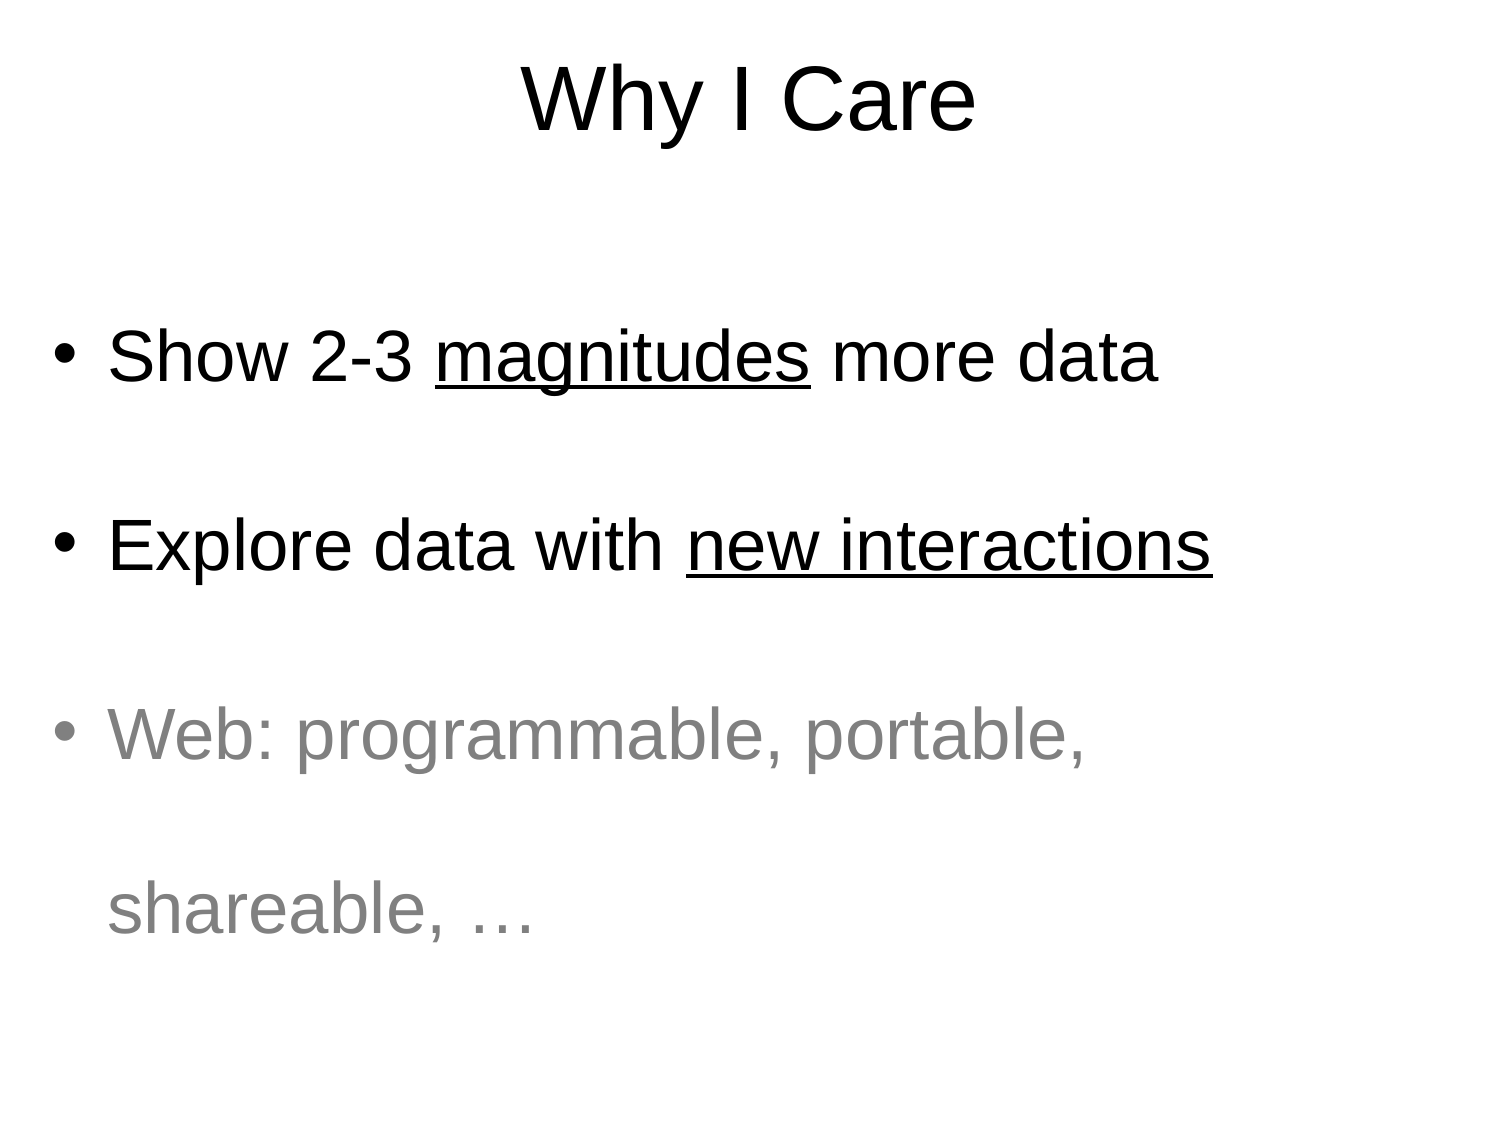

# Why I Care
Show 2-3 magnitudes more data
Explore data with new interactions
Web: programmable, portable, shareable, …